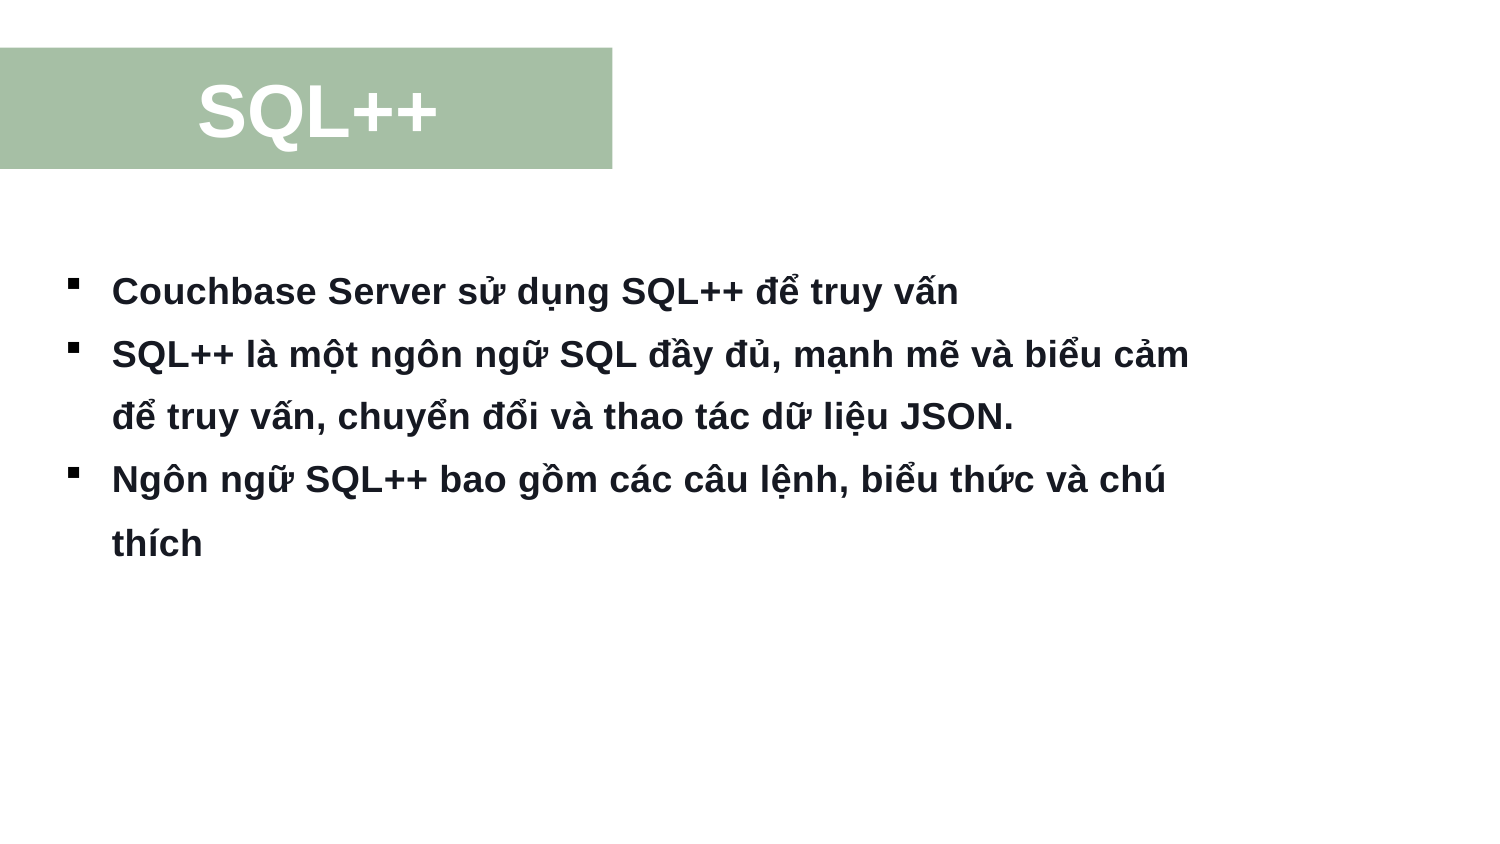

SQL++ Language
Couchbase Server sử dụng SQL++ để truy vấn
SQL++ là một ngôn ngữ SQL đầy đủ, mạnh mẽ và biểu cảm để truy vấn, chuyển đổi và thao tác dữ liệu JSON.
Ngôn ngữ SQL++ bao gồm các câu lệnh, biểu thức và chú thích